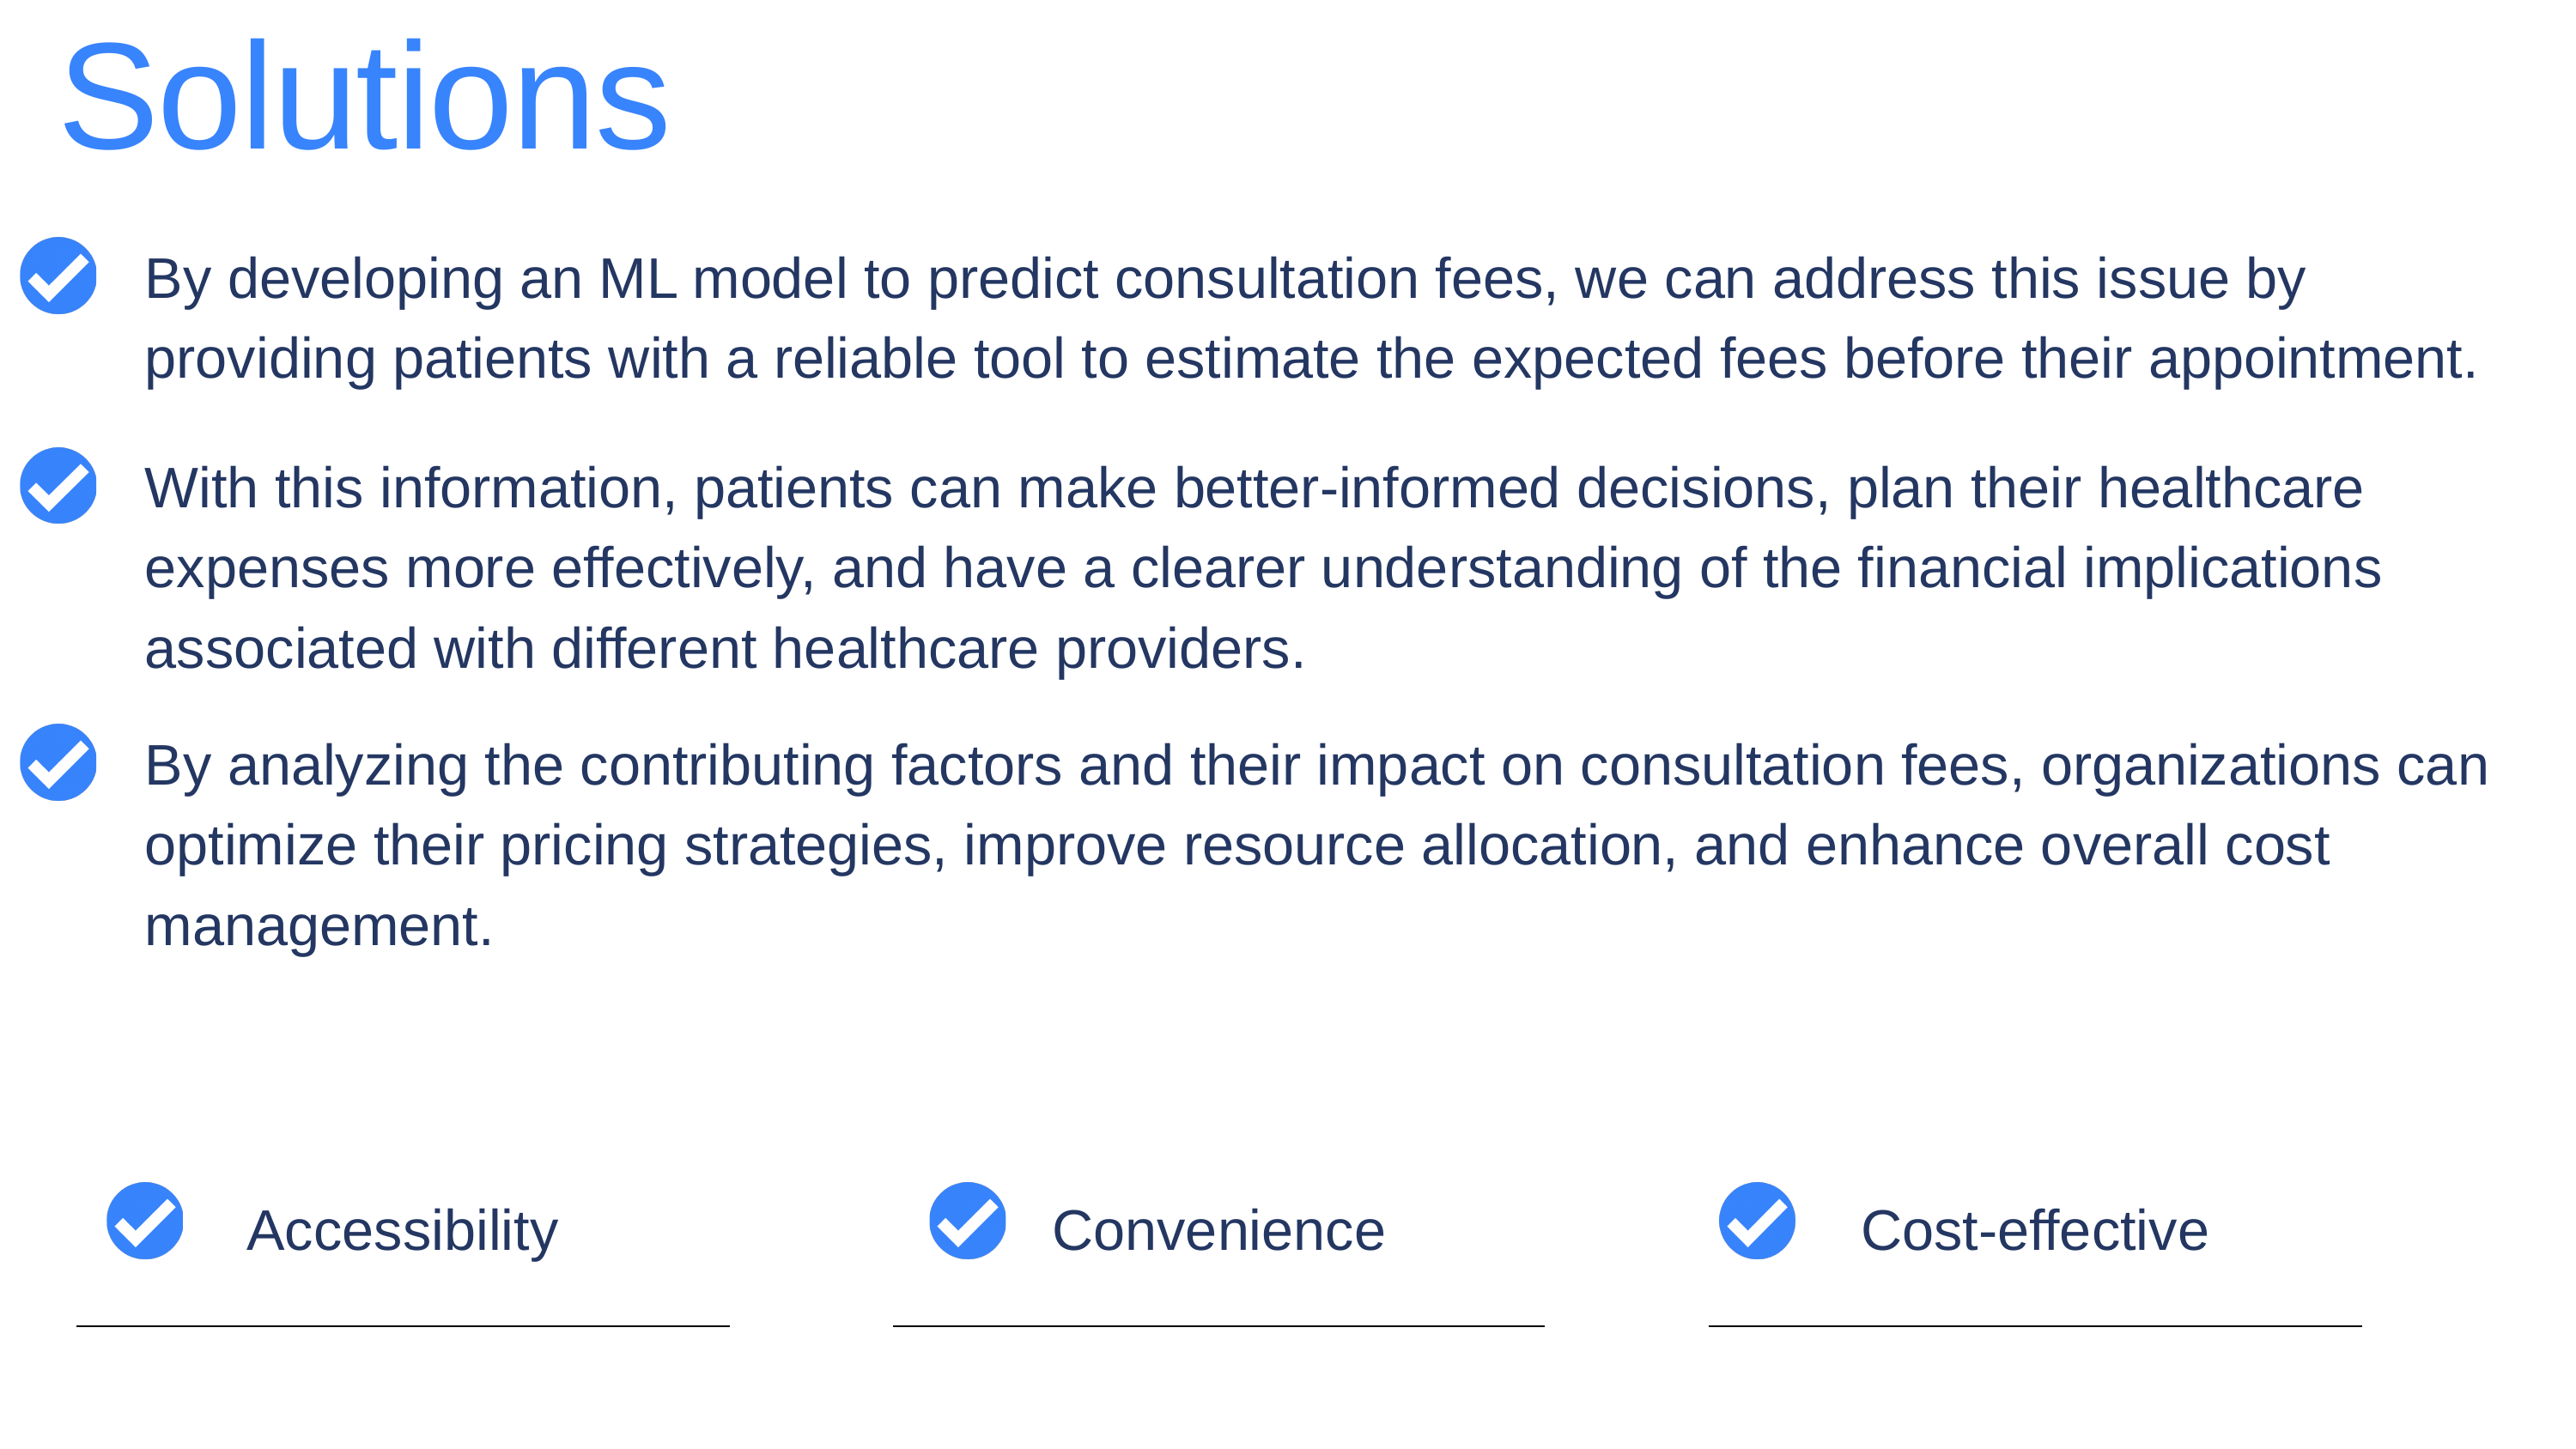

Solutions
By developing an ML model to predict consultation fees, we can address this issue by providing patients with a reliable tool to estimate the expected fees before their appointment.

With this information, patients can make better-informed decisions, plan their healthcare expenses more effectively, and have a clearer understanding of the financial implications associated with different healthcare providers.

By analyzing the contributing factors and their impact on consultation fees, organizations can optimize their pricing strategies, improve resource allocation, and enhance overall cost management.

| Accessibility |  | Convenience |  | Cost-effective |
| --- | --- | --- | --- | --- |
|  |  |  |  |  |